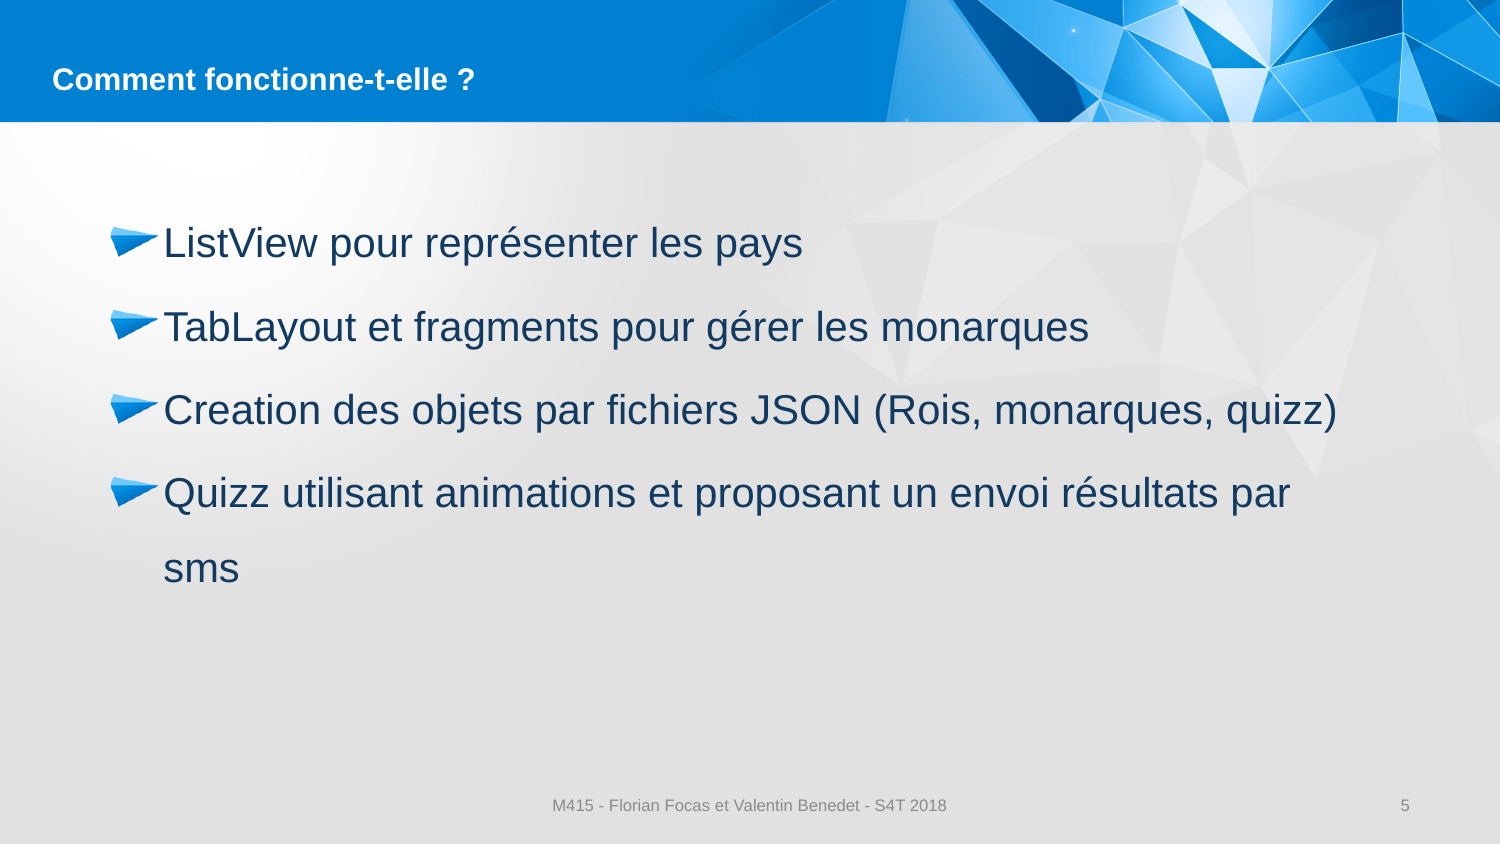

#
Comment fonctionne-t-elle ?
ListView pour représenter les pays
TabLayout et fragments pour gérer les monarques
Creation des objets par fichiers JSON (Rois, monarques, quizz)
Quizz utilisant animations et proposant un envoi résultats par sms
M415 - Florian Focas et Valentin Benedet - S4T 2018
5